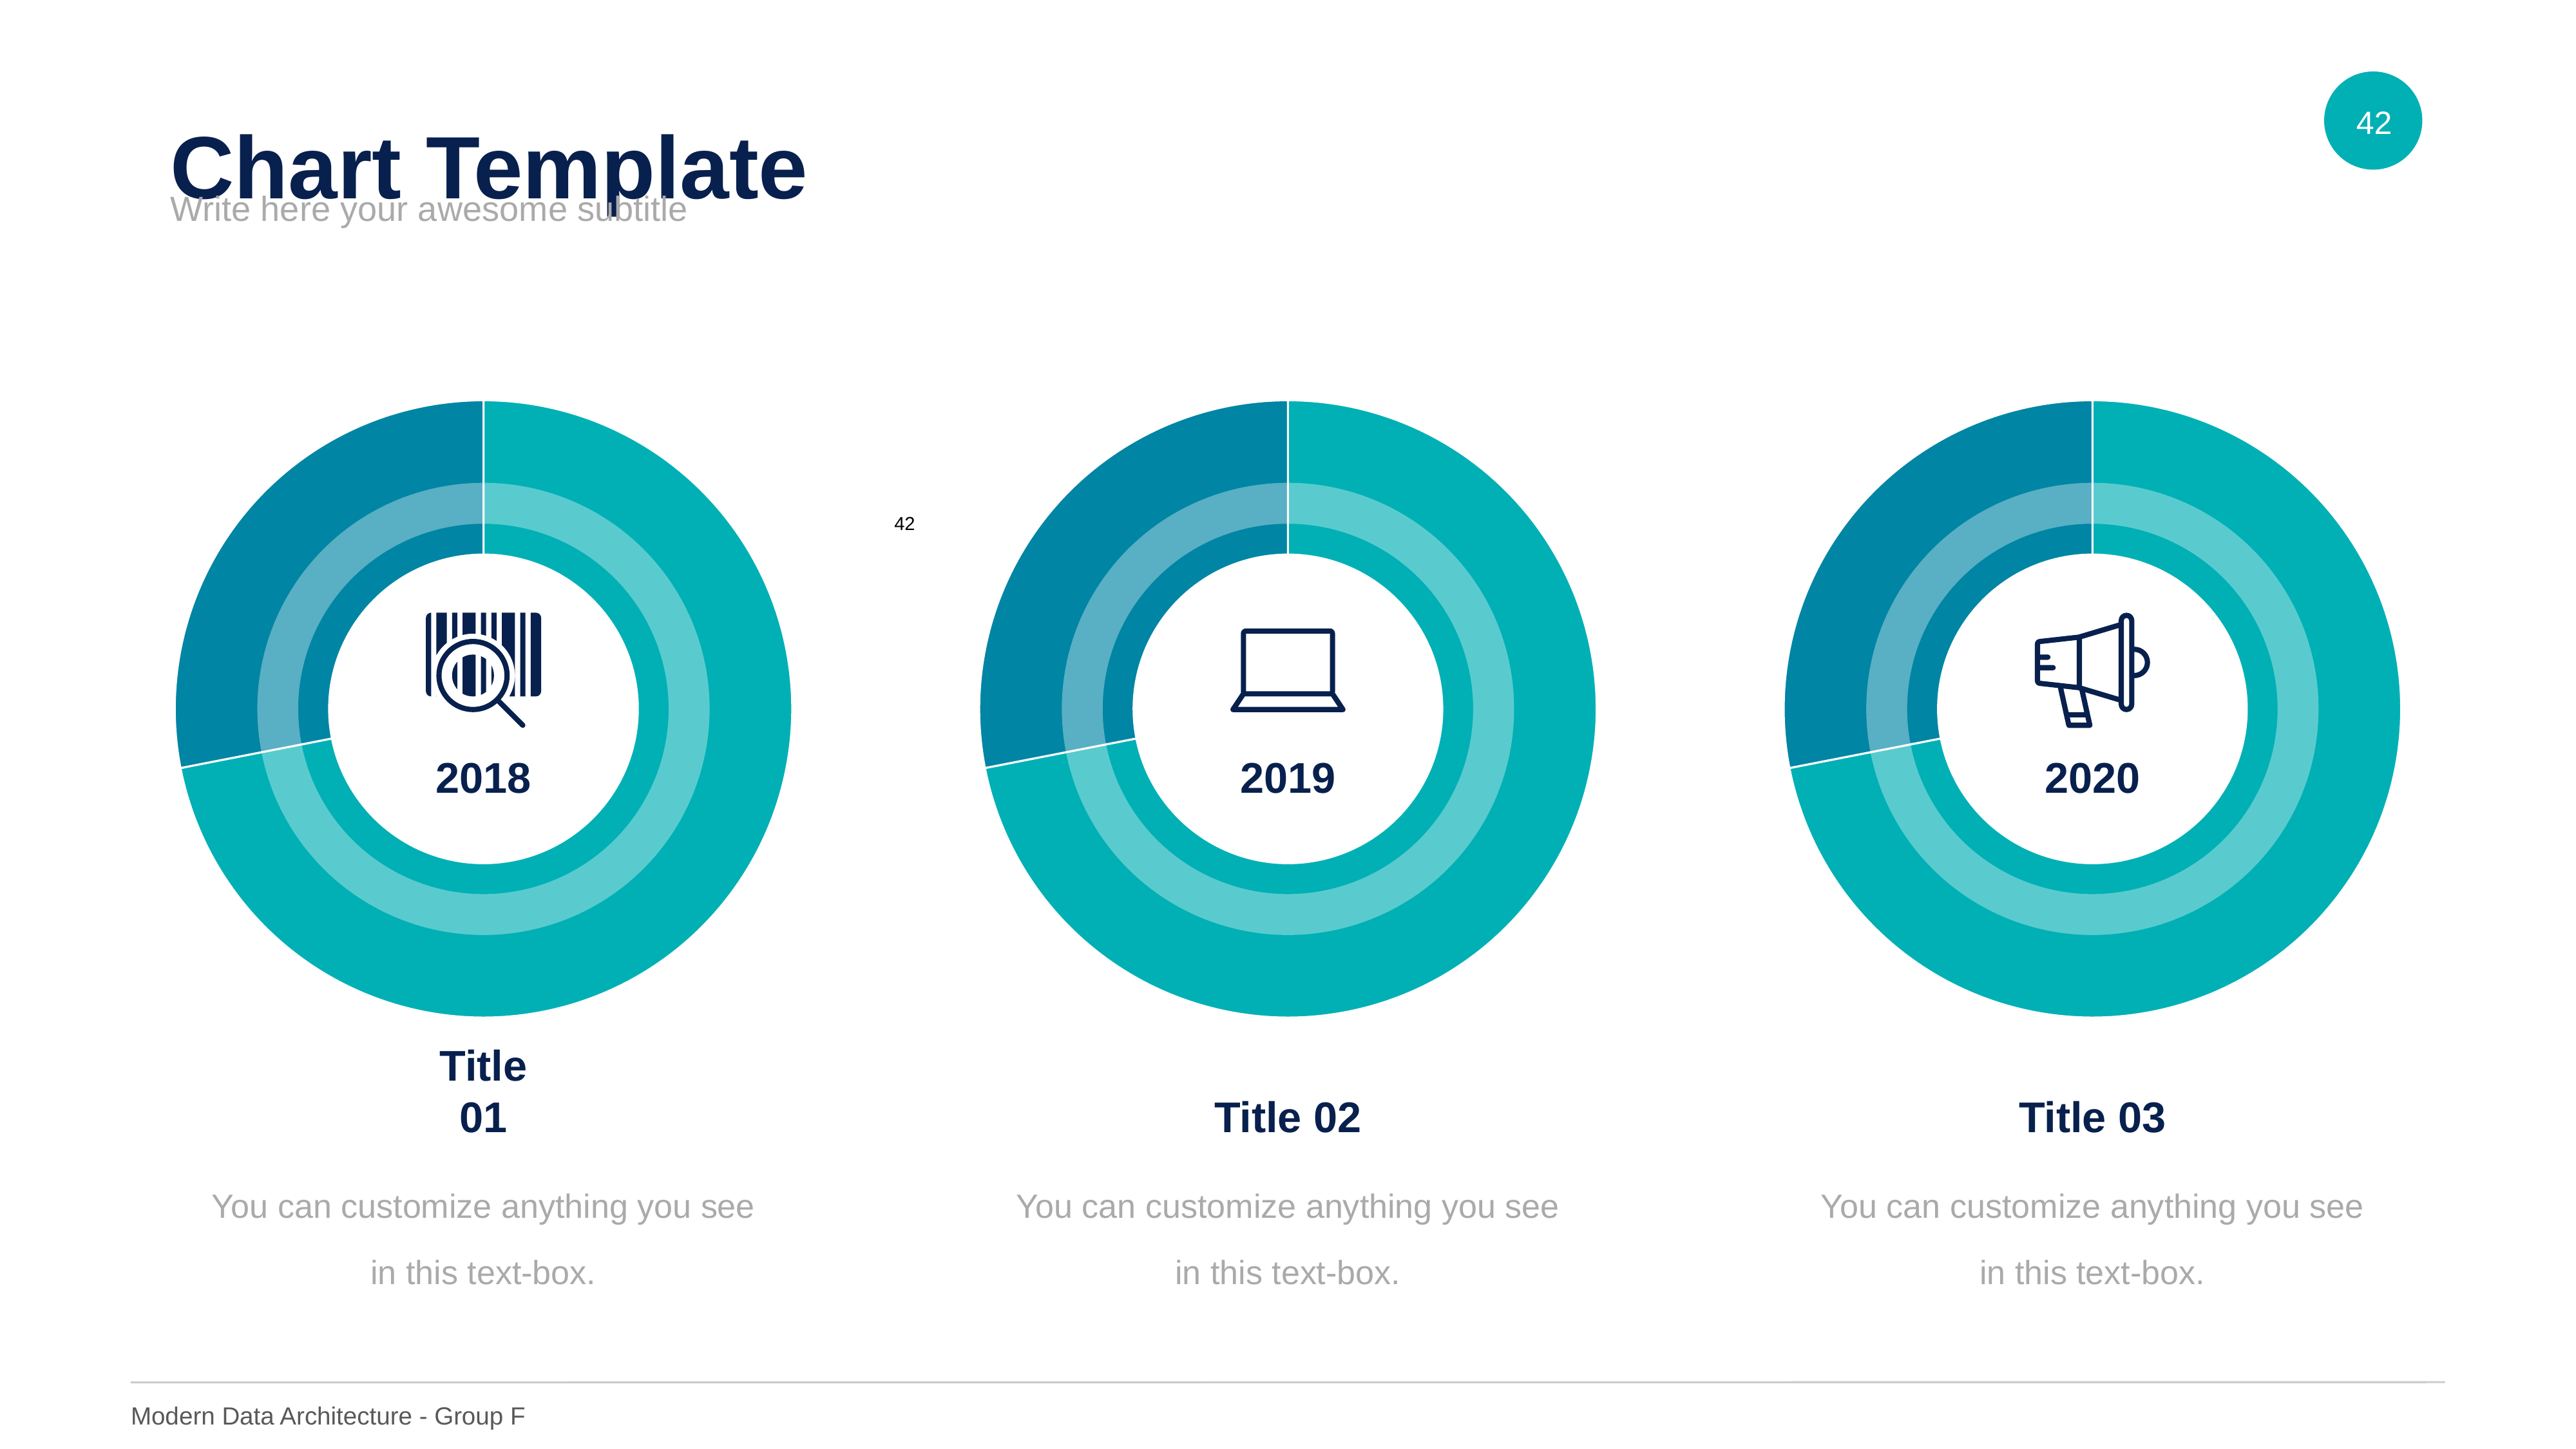

Chart Template
Write here your awesome subtitle

### Chart

| Category | Sales |
|---|---|
| Item 01 | 8.2 |
| Item 02 | 3.2 |

### Chart

| Category | Sales |
|---|---|
| Item 01 | 8.2 |
| Item 02 | 3.2 |

### Chart

| Category | Sales |
|---|---|
| Item 01 | 8.2 |
| Item 02 | 3.2 |

42

2018
2019
2020
Title 01
Title 02
Title 03
You can customize anything you see in this text-box.
You can customize anything you see in this text-box.
You can customize anything you see in this text-box.